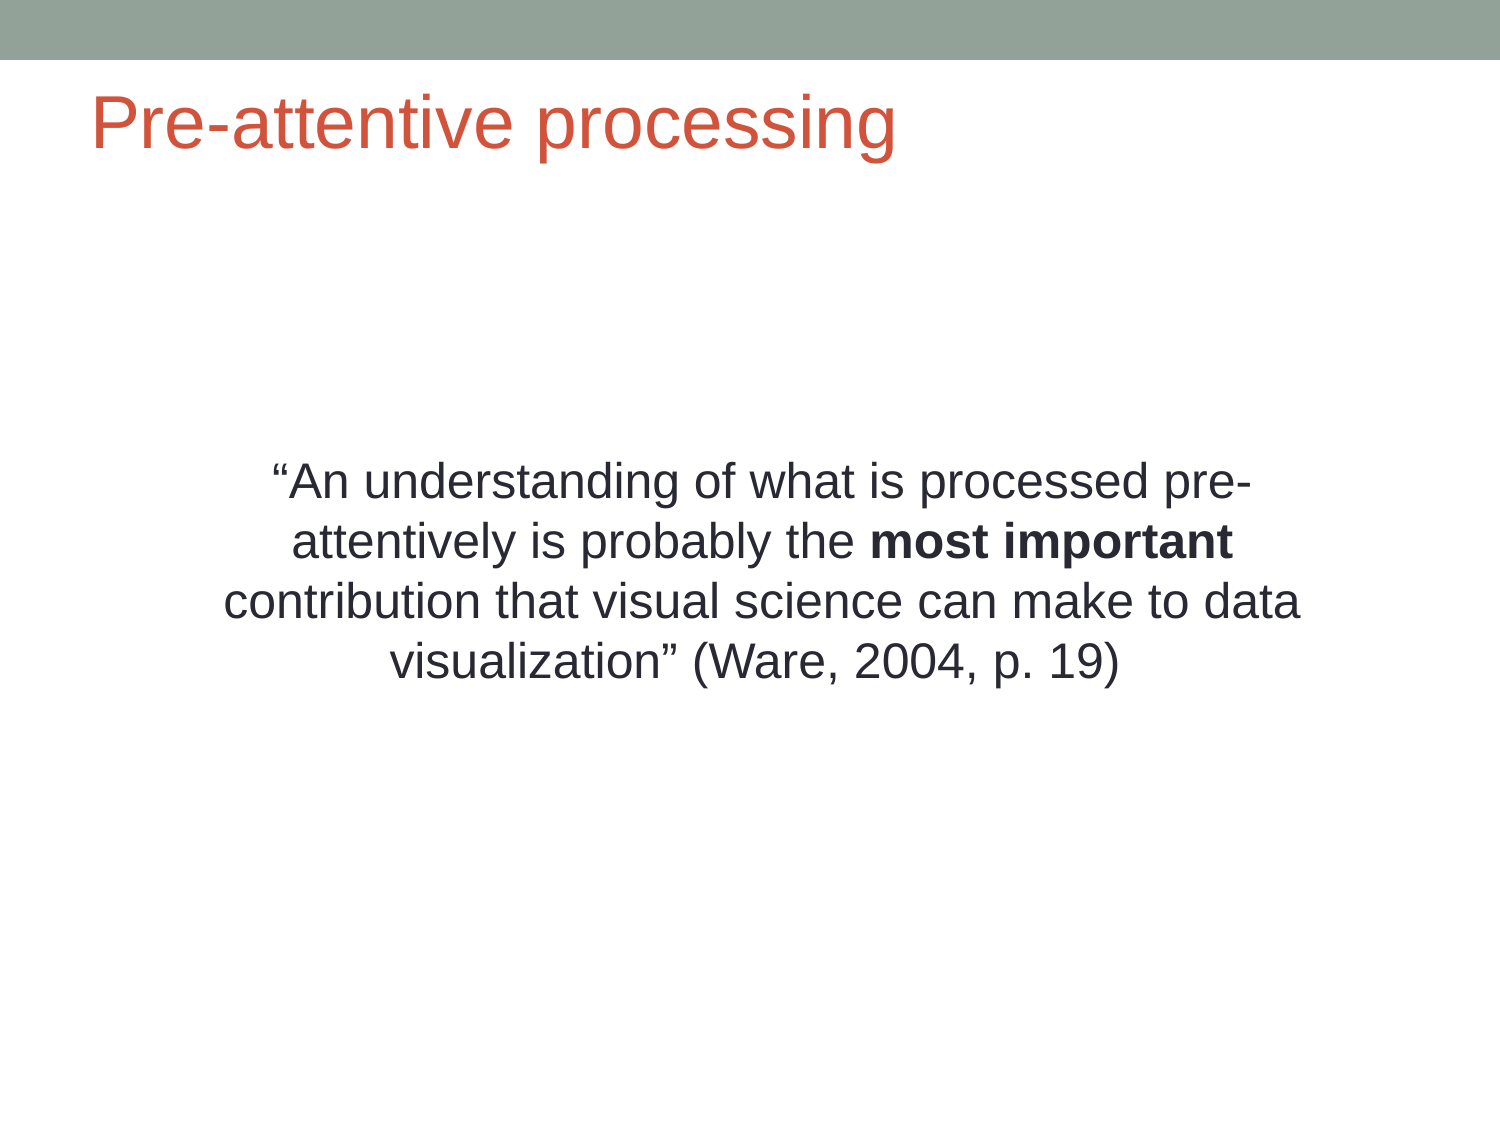

# Pre-attentive processing
“An understanding of what is processed pre-attentively is probably the most important contribution that visual science can make to data visualization” (Ware, 2004, p. 19)